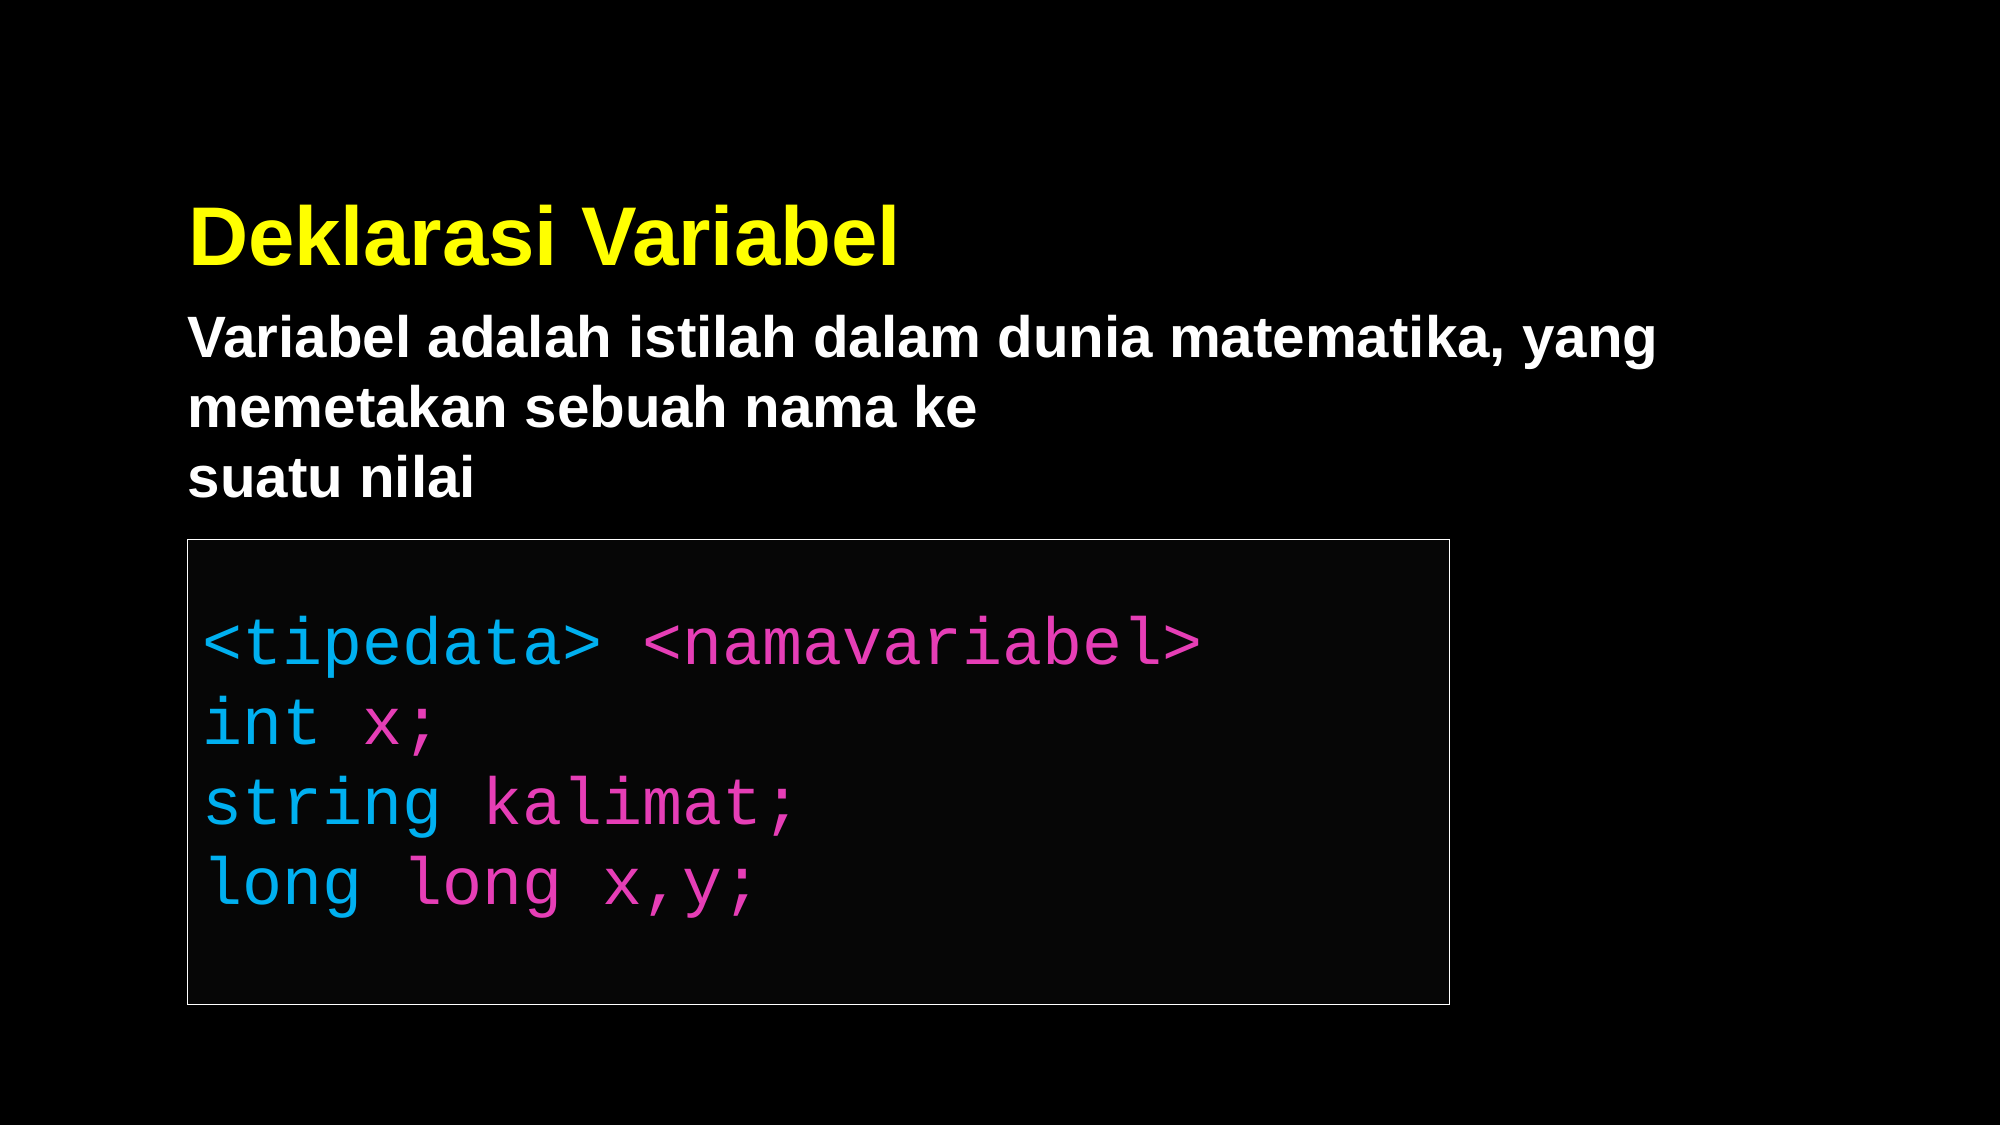

# Deklarasi Variabel
Variabel adalah istilah dalam dunia matematika, yang memetakan sebuah nama ke
suatu nilai

<tipedata> <namavariabel>
int x;
string kalimat;
long long x,y;